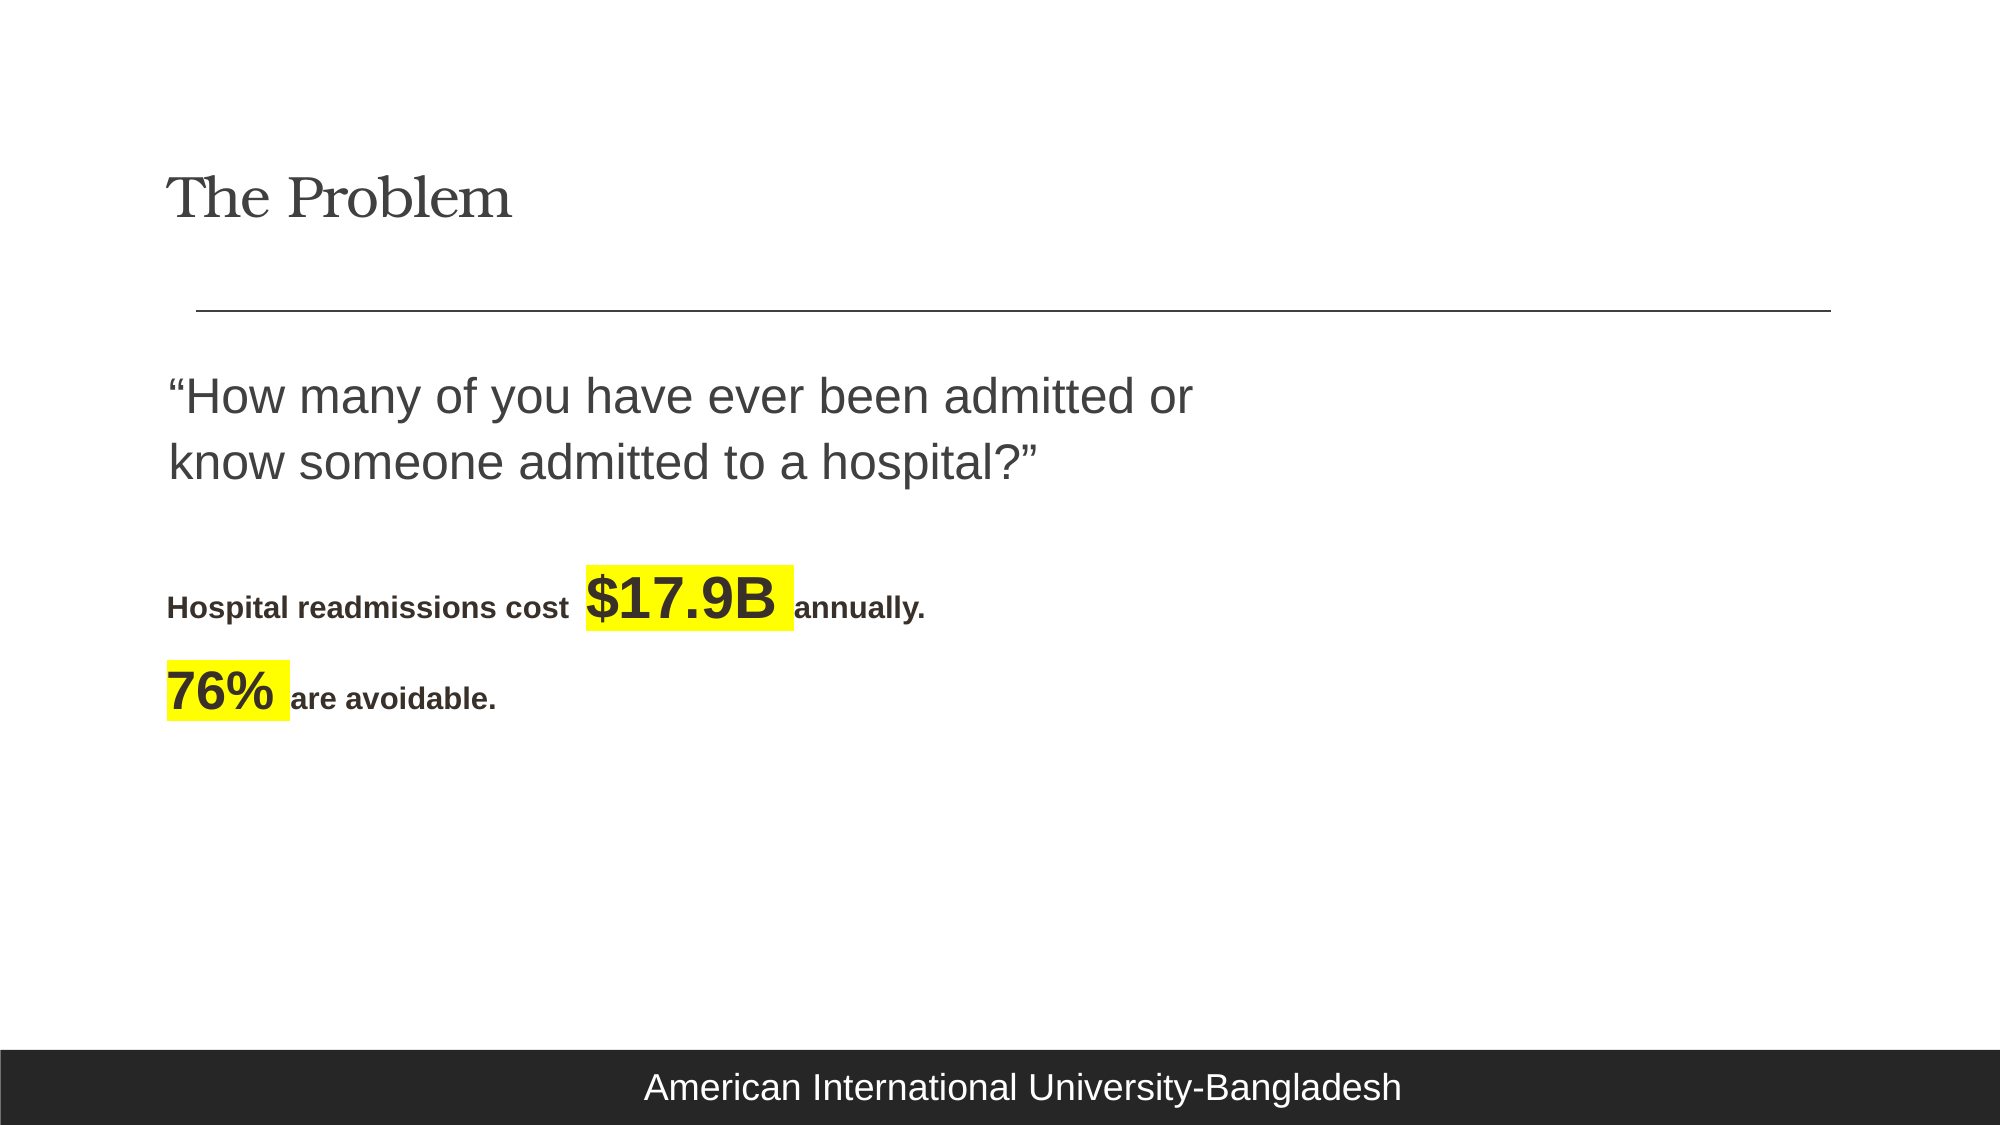

# The Problem
“How many of you have ever been admitted or know someone admitted to a hospital?”
Hospital readmissions cost $17.9B annually.
76% are avoidable.
American International University-Bangladesh